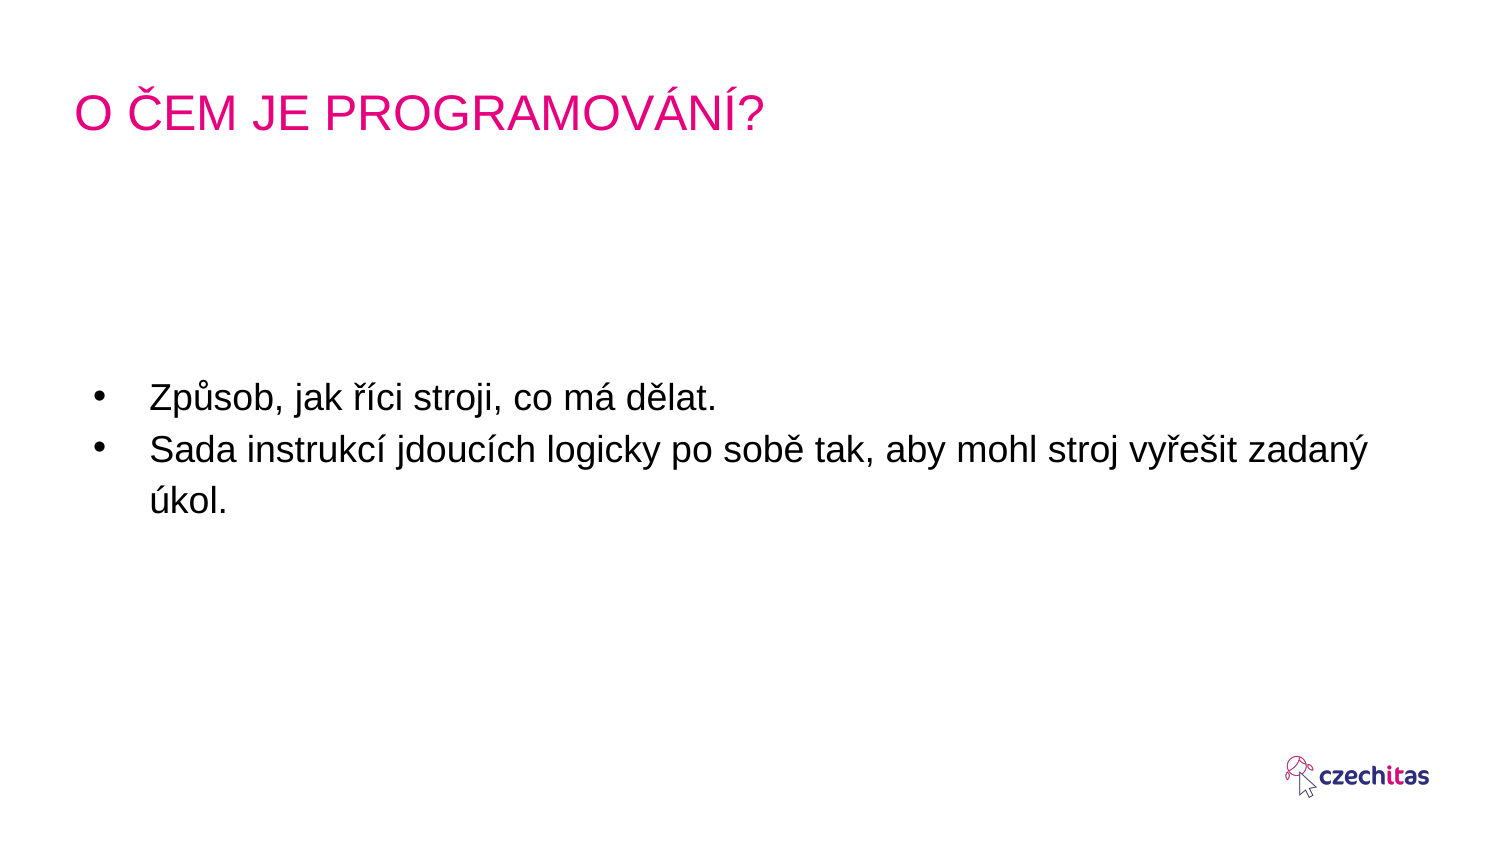

# O ČEM JE PROGRAMOVÁNÍ?

Způsob, jak říci stroji, co má dělat.
Sada instrukcí jdoucích logicky po sobě tak, aby mohl stroj vyřešit zadaný úkol.